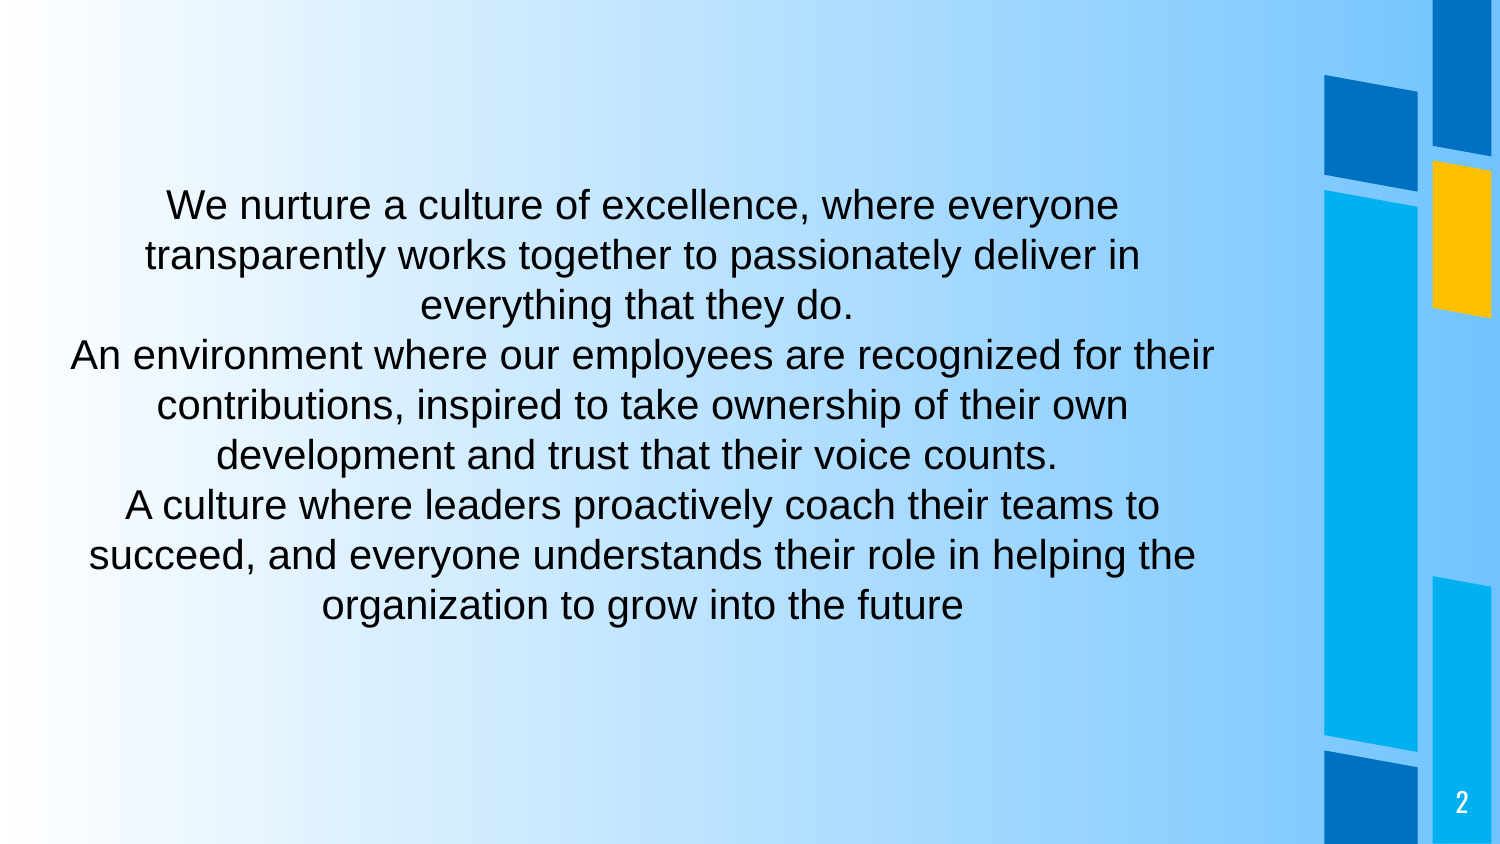

We nurture a culture of excellence, where everyone transparently works together to passionately deliver in everything that they do.
An environment where our employees are recognized for their contributions, inspired to take ownership of their own development and trust that their voice counts.
A culture where leaders proactively coach their teams to succeed, and everyone understands their role in helping the organization to grow into the future
2